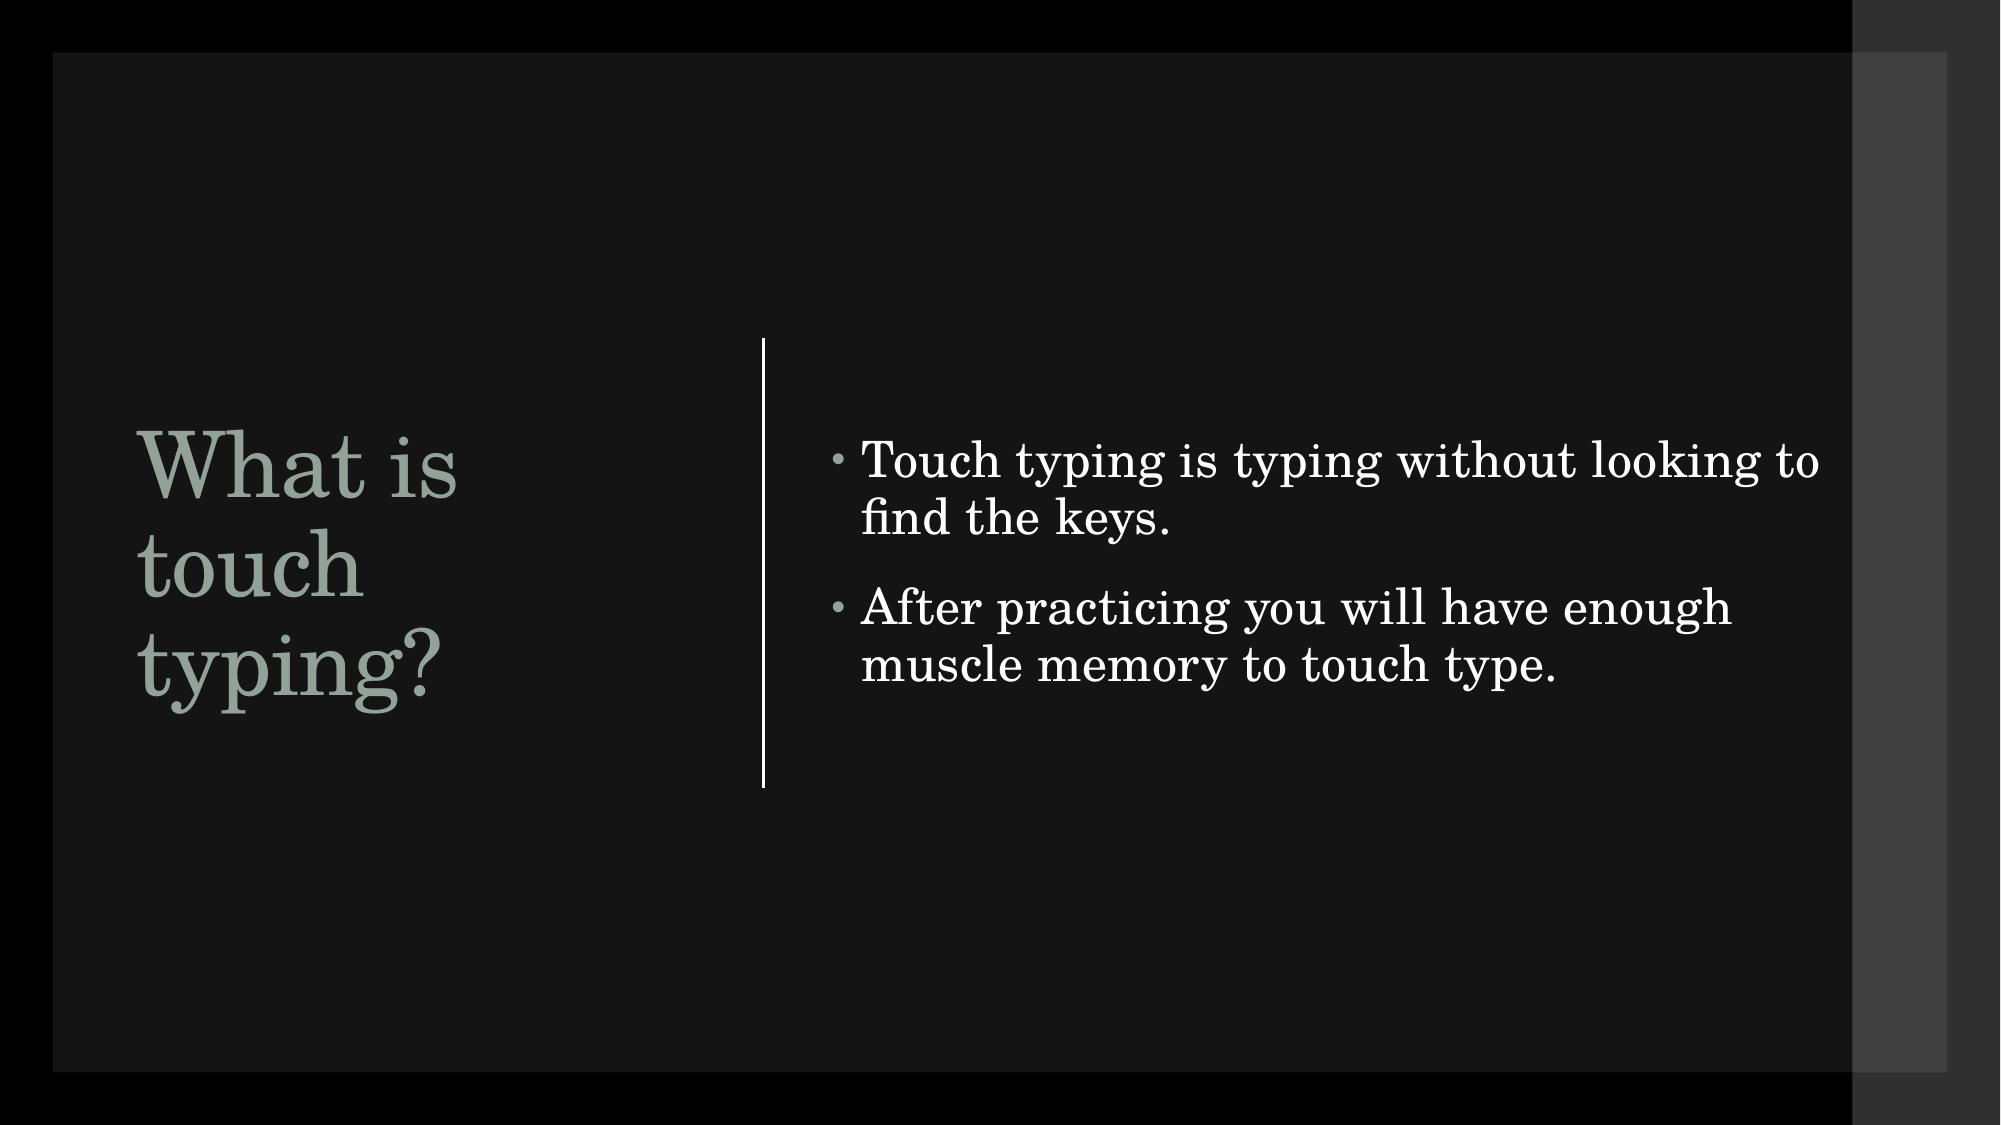

Touch typing is typing without looking to find the keys.
After practicing you will have enough muscle memory to touch type.
# What is touch typing?